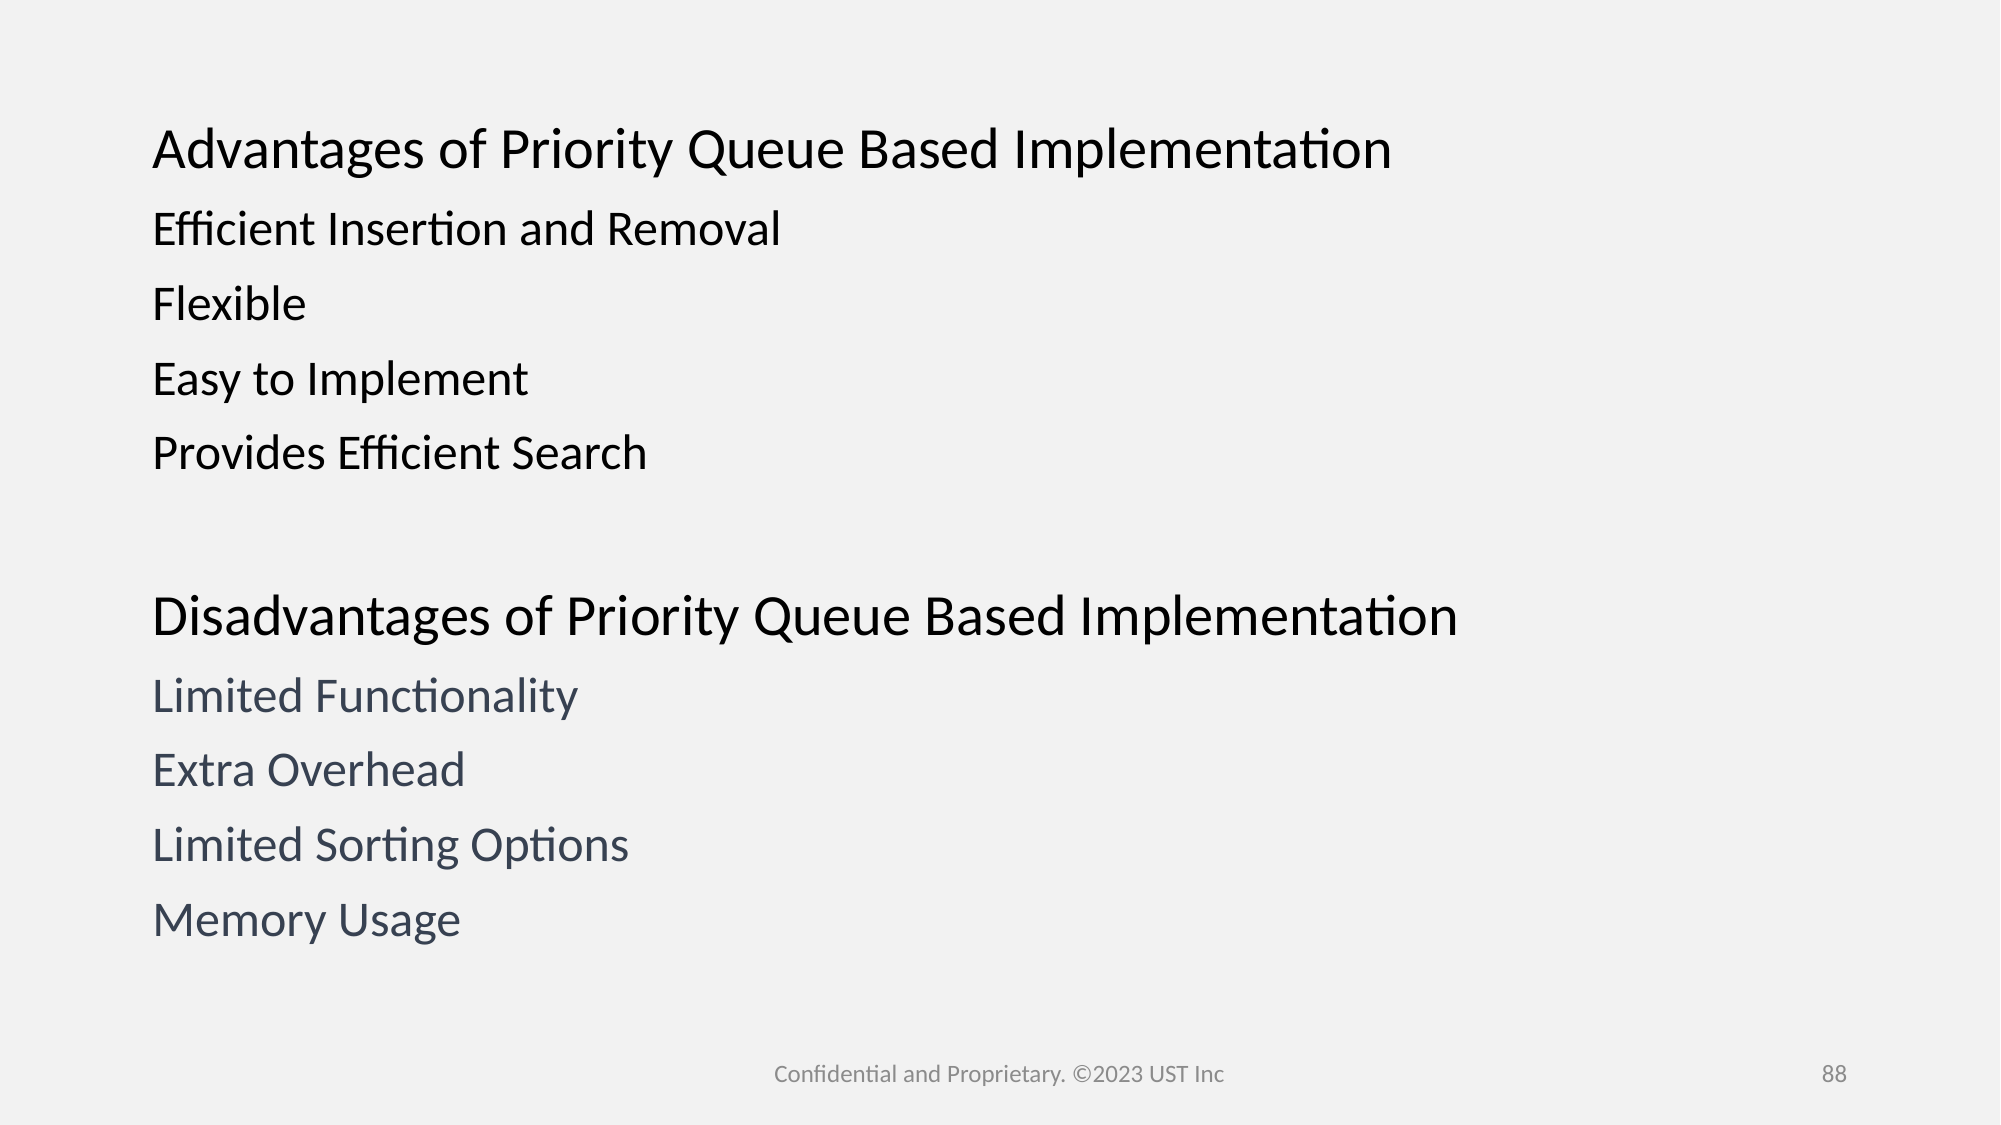

Advantages of Priority Queue Based Implementation
Efficient Insertion and Removal
Flexible
Easy to Implement
Provides Efficient Search

Disadvantages of Priority Queue Based Implementation
Limited Functionality
Extra Overhead
Limited Sorting Options
Memory Usage
Confidential and Proprietary. ©2023 UST Inc
88